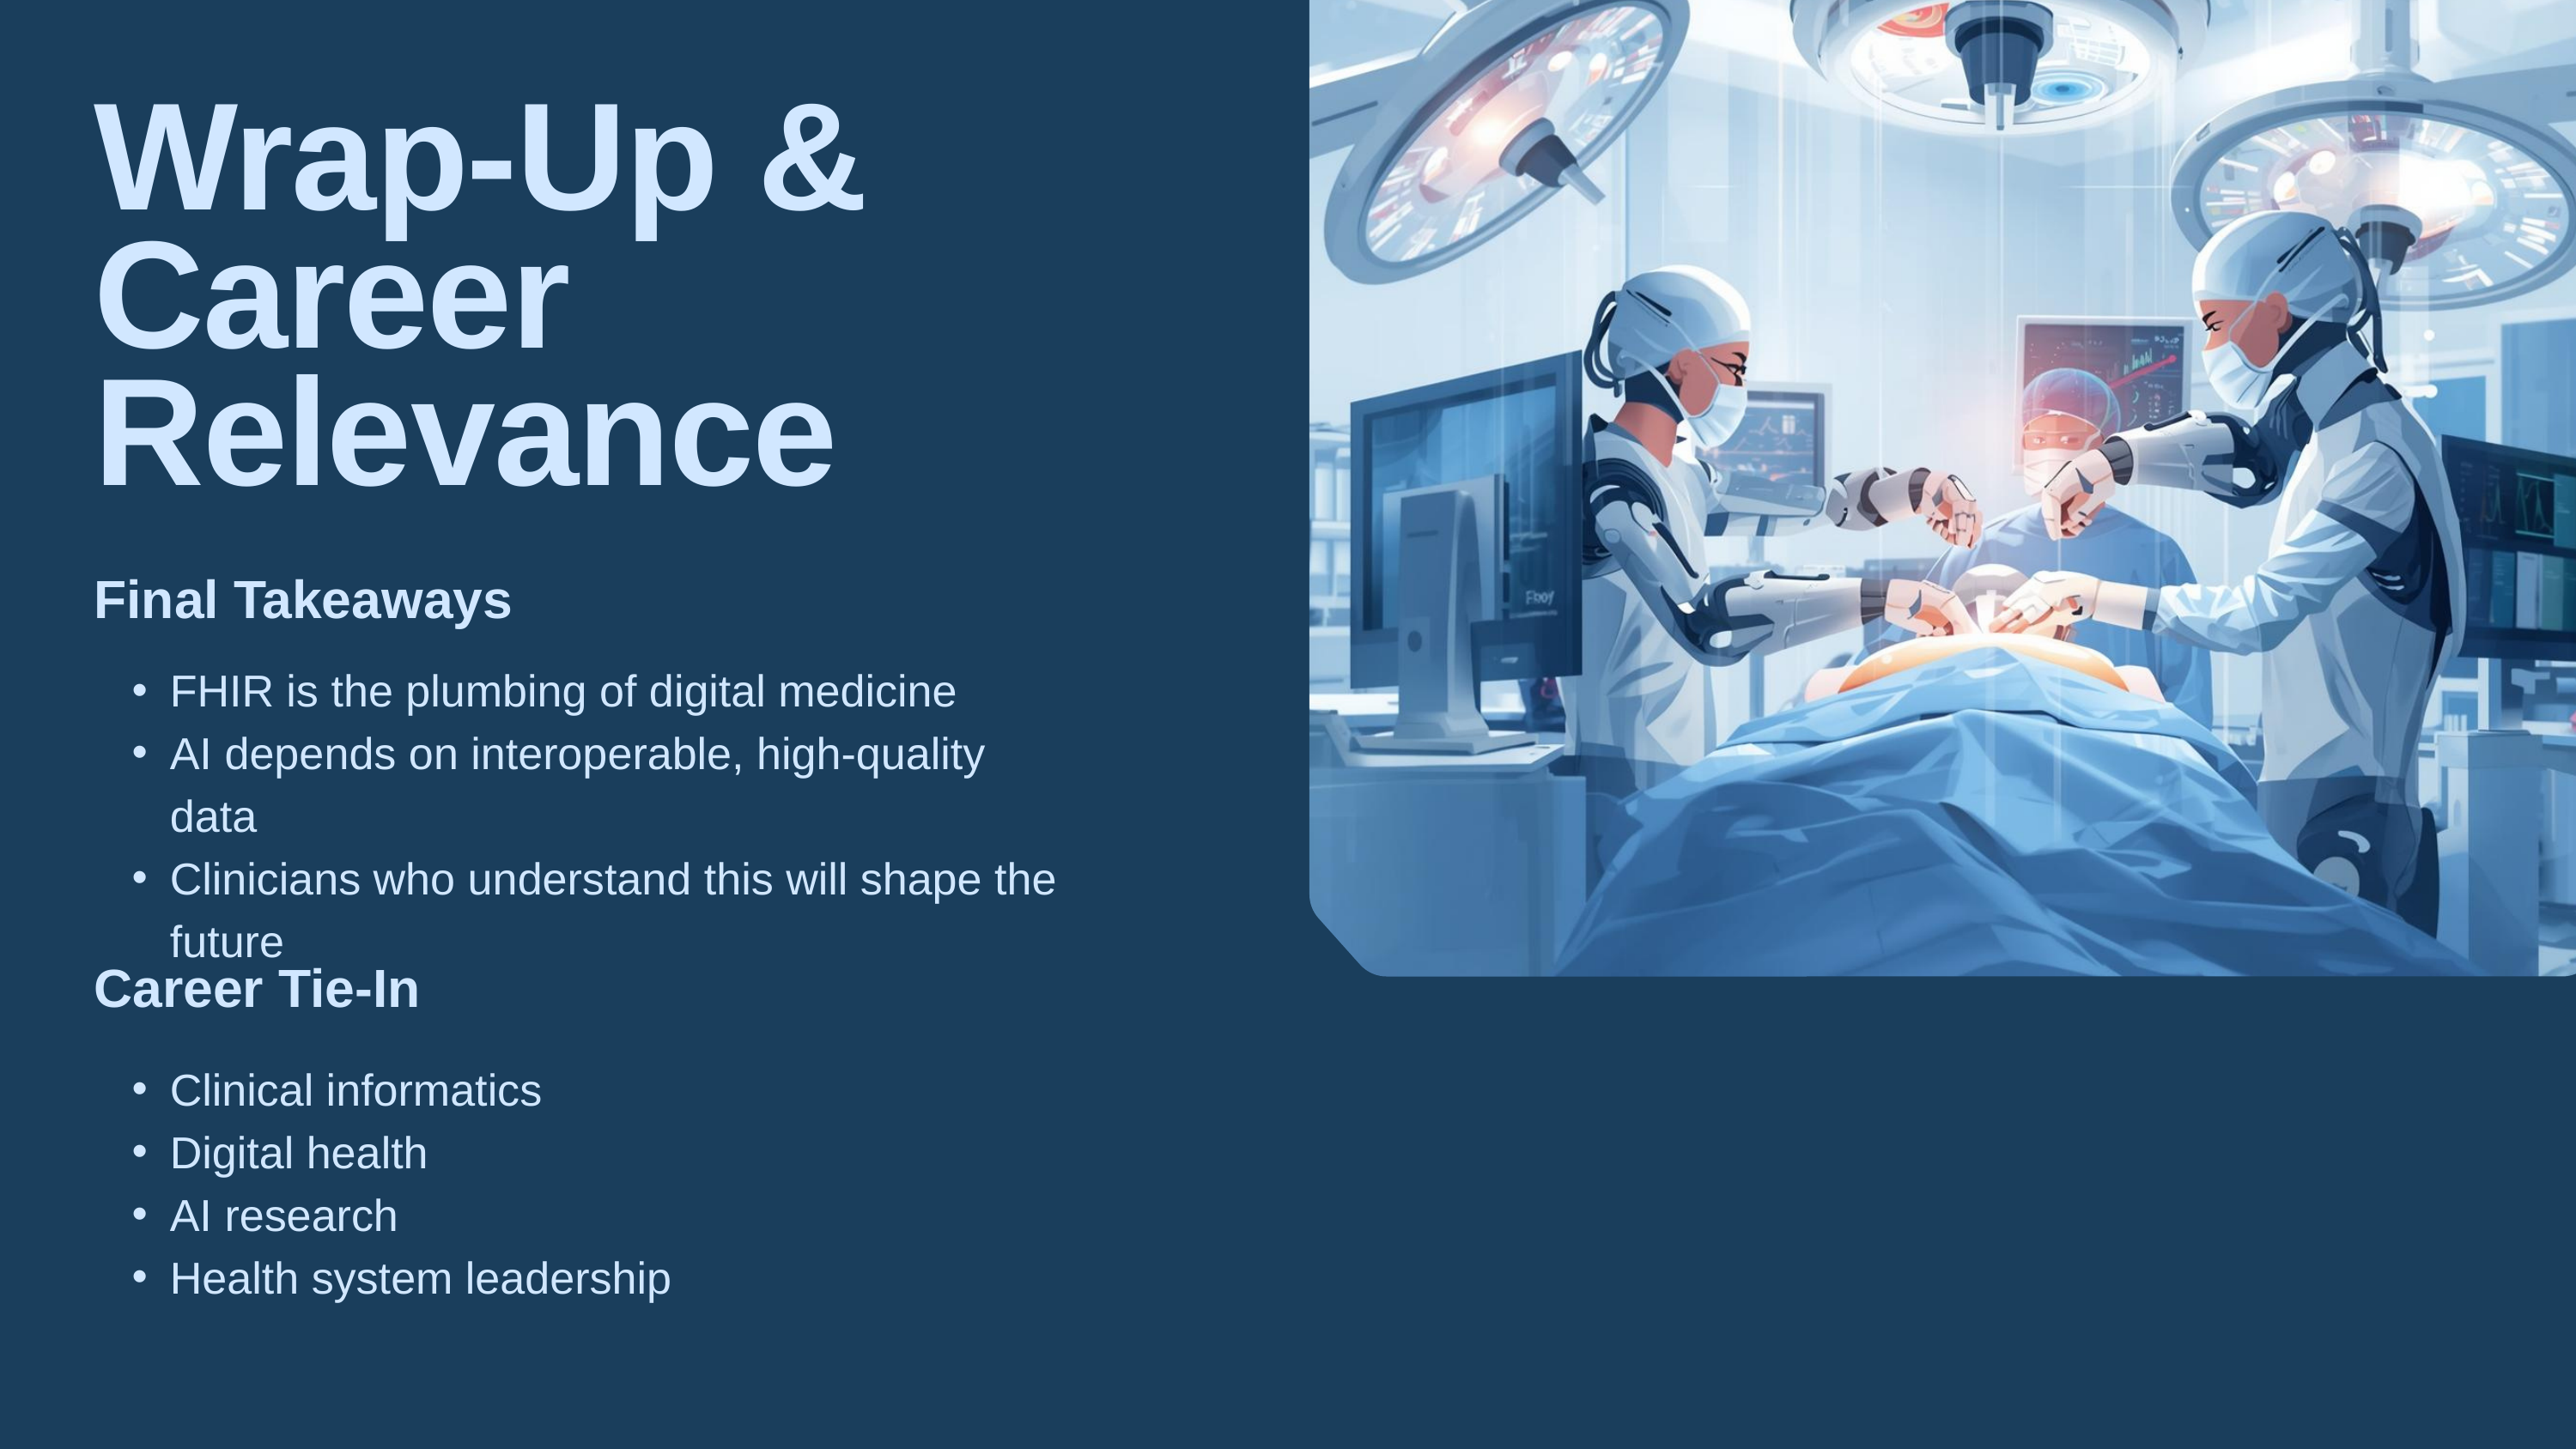

Wrap-Up & Career Relevance
Final Takeaways

FHIR is the plumbing of digital medicine
AI depends on interoperable, high-quality data
Clinicians who understand this will shape the future

Career Tie-In
Clinical informatics
Digital health
AI research
Health system leadership